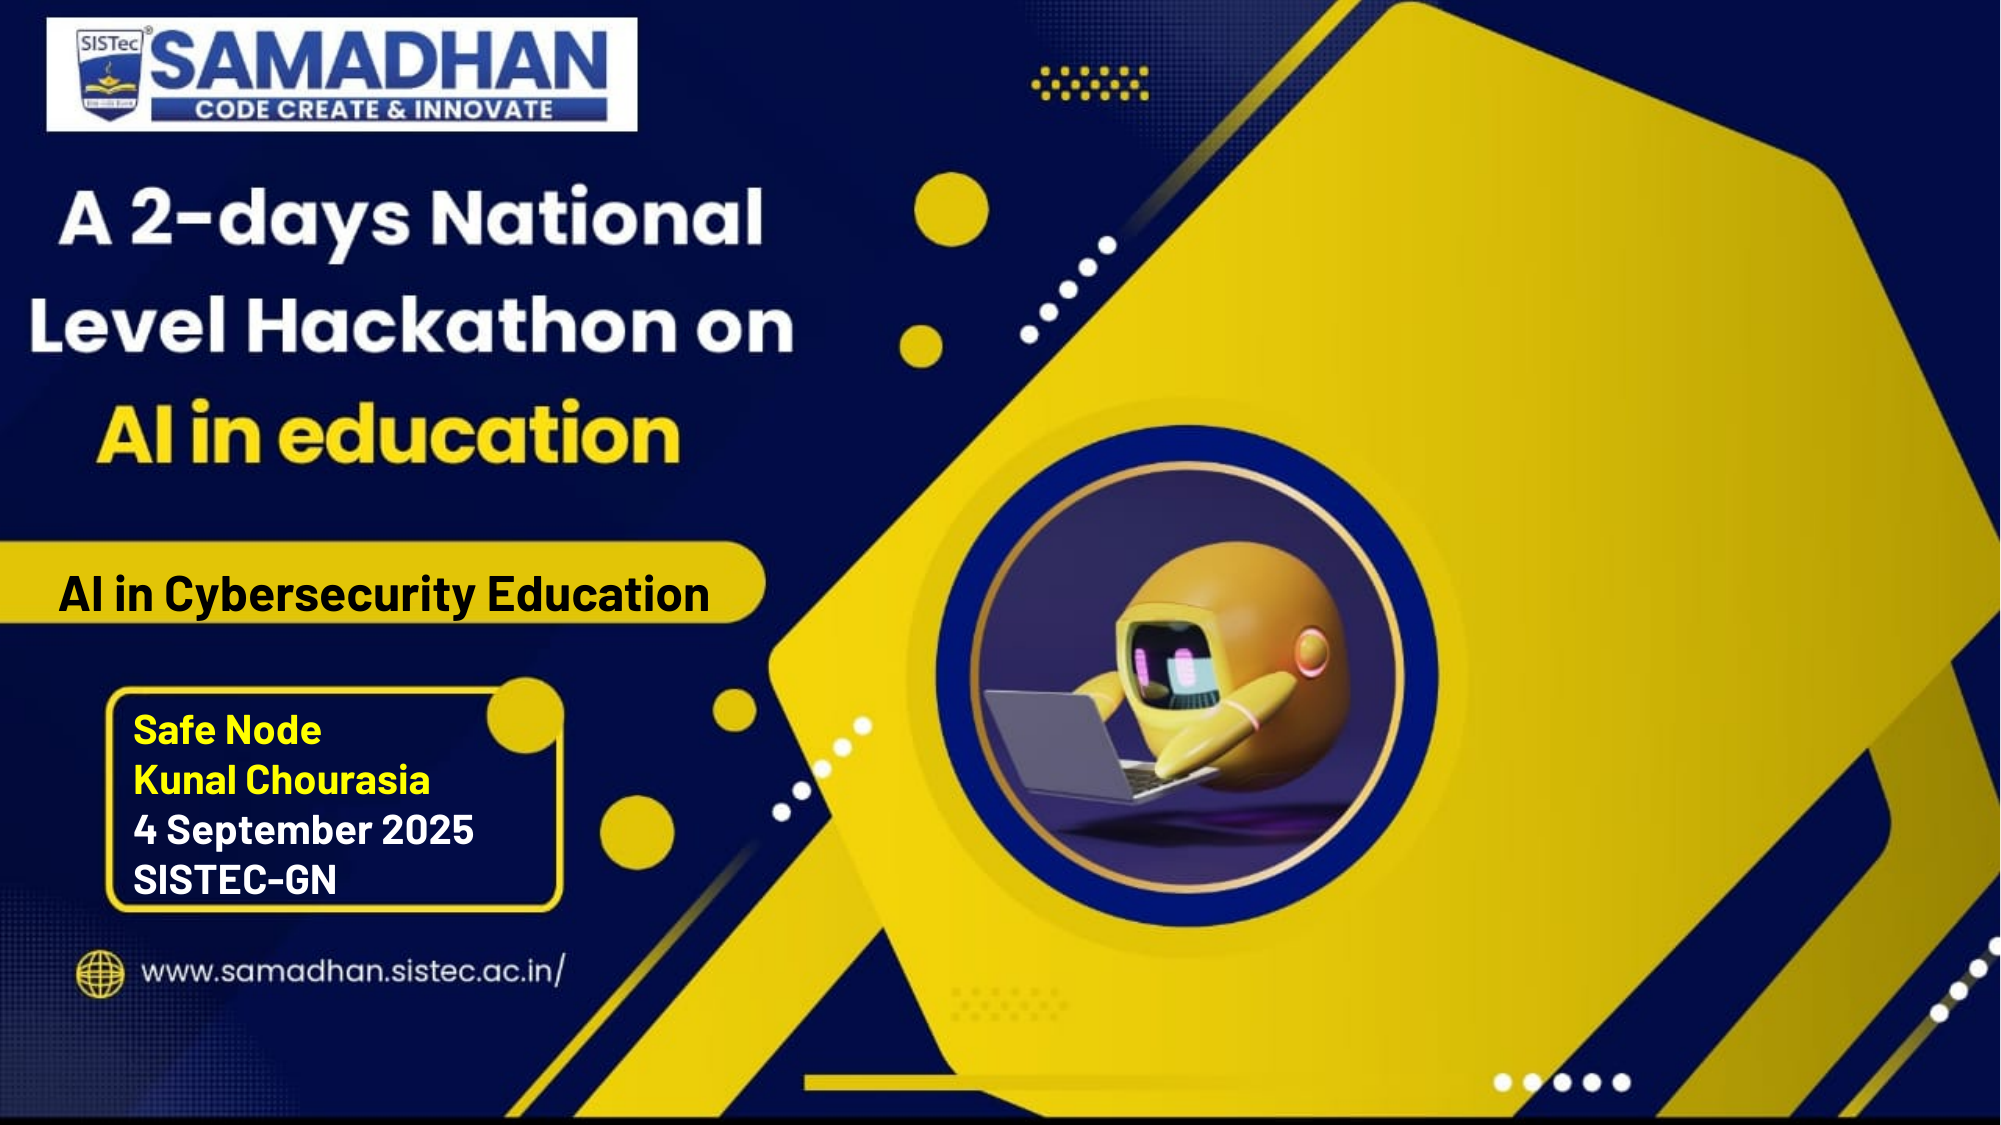

AI in Cybersecurity Education
Safe Node
Kunal Chourasia
4 September 2025
SISTEC-GN